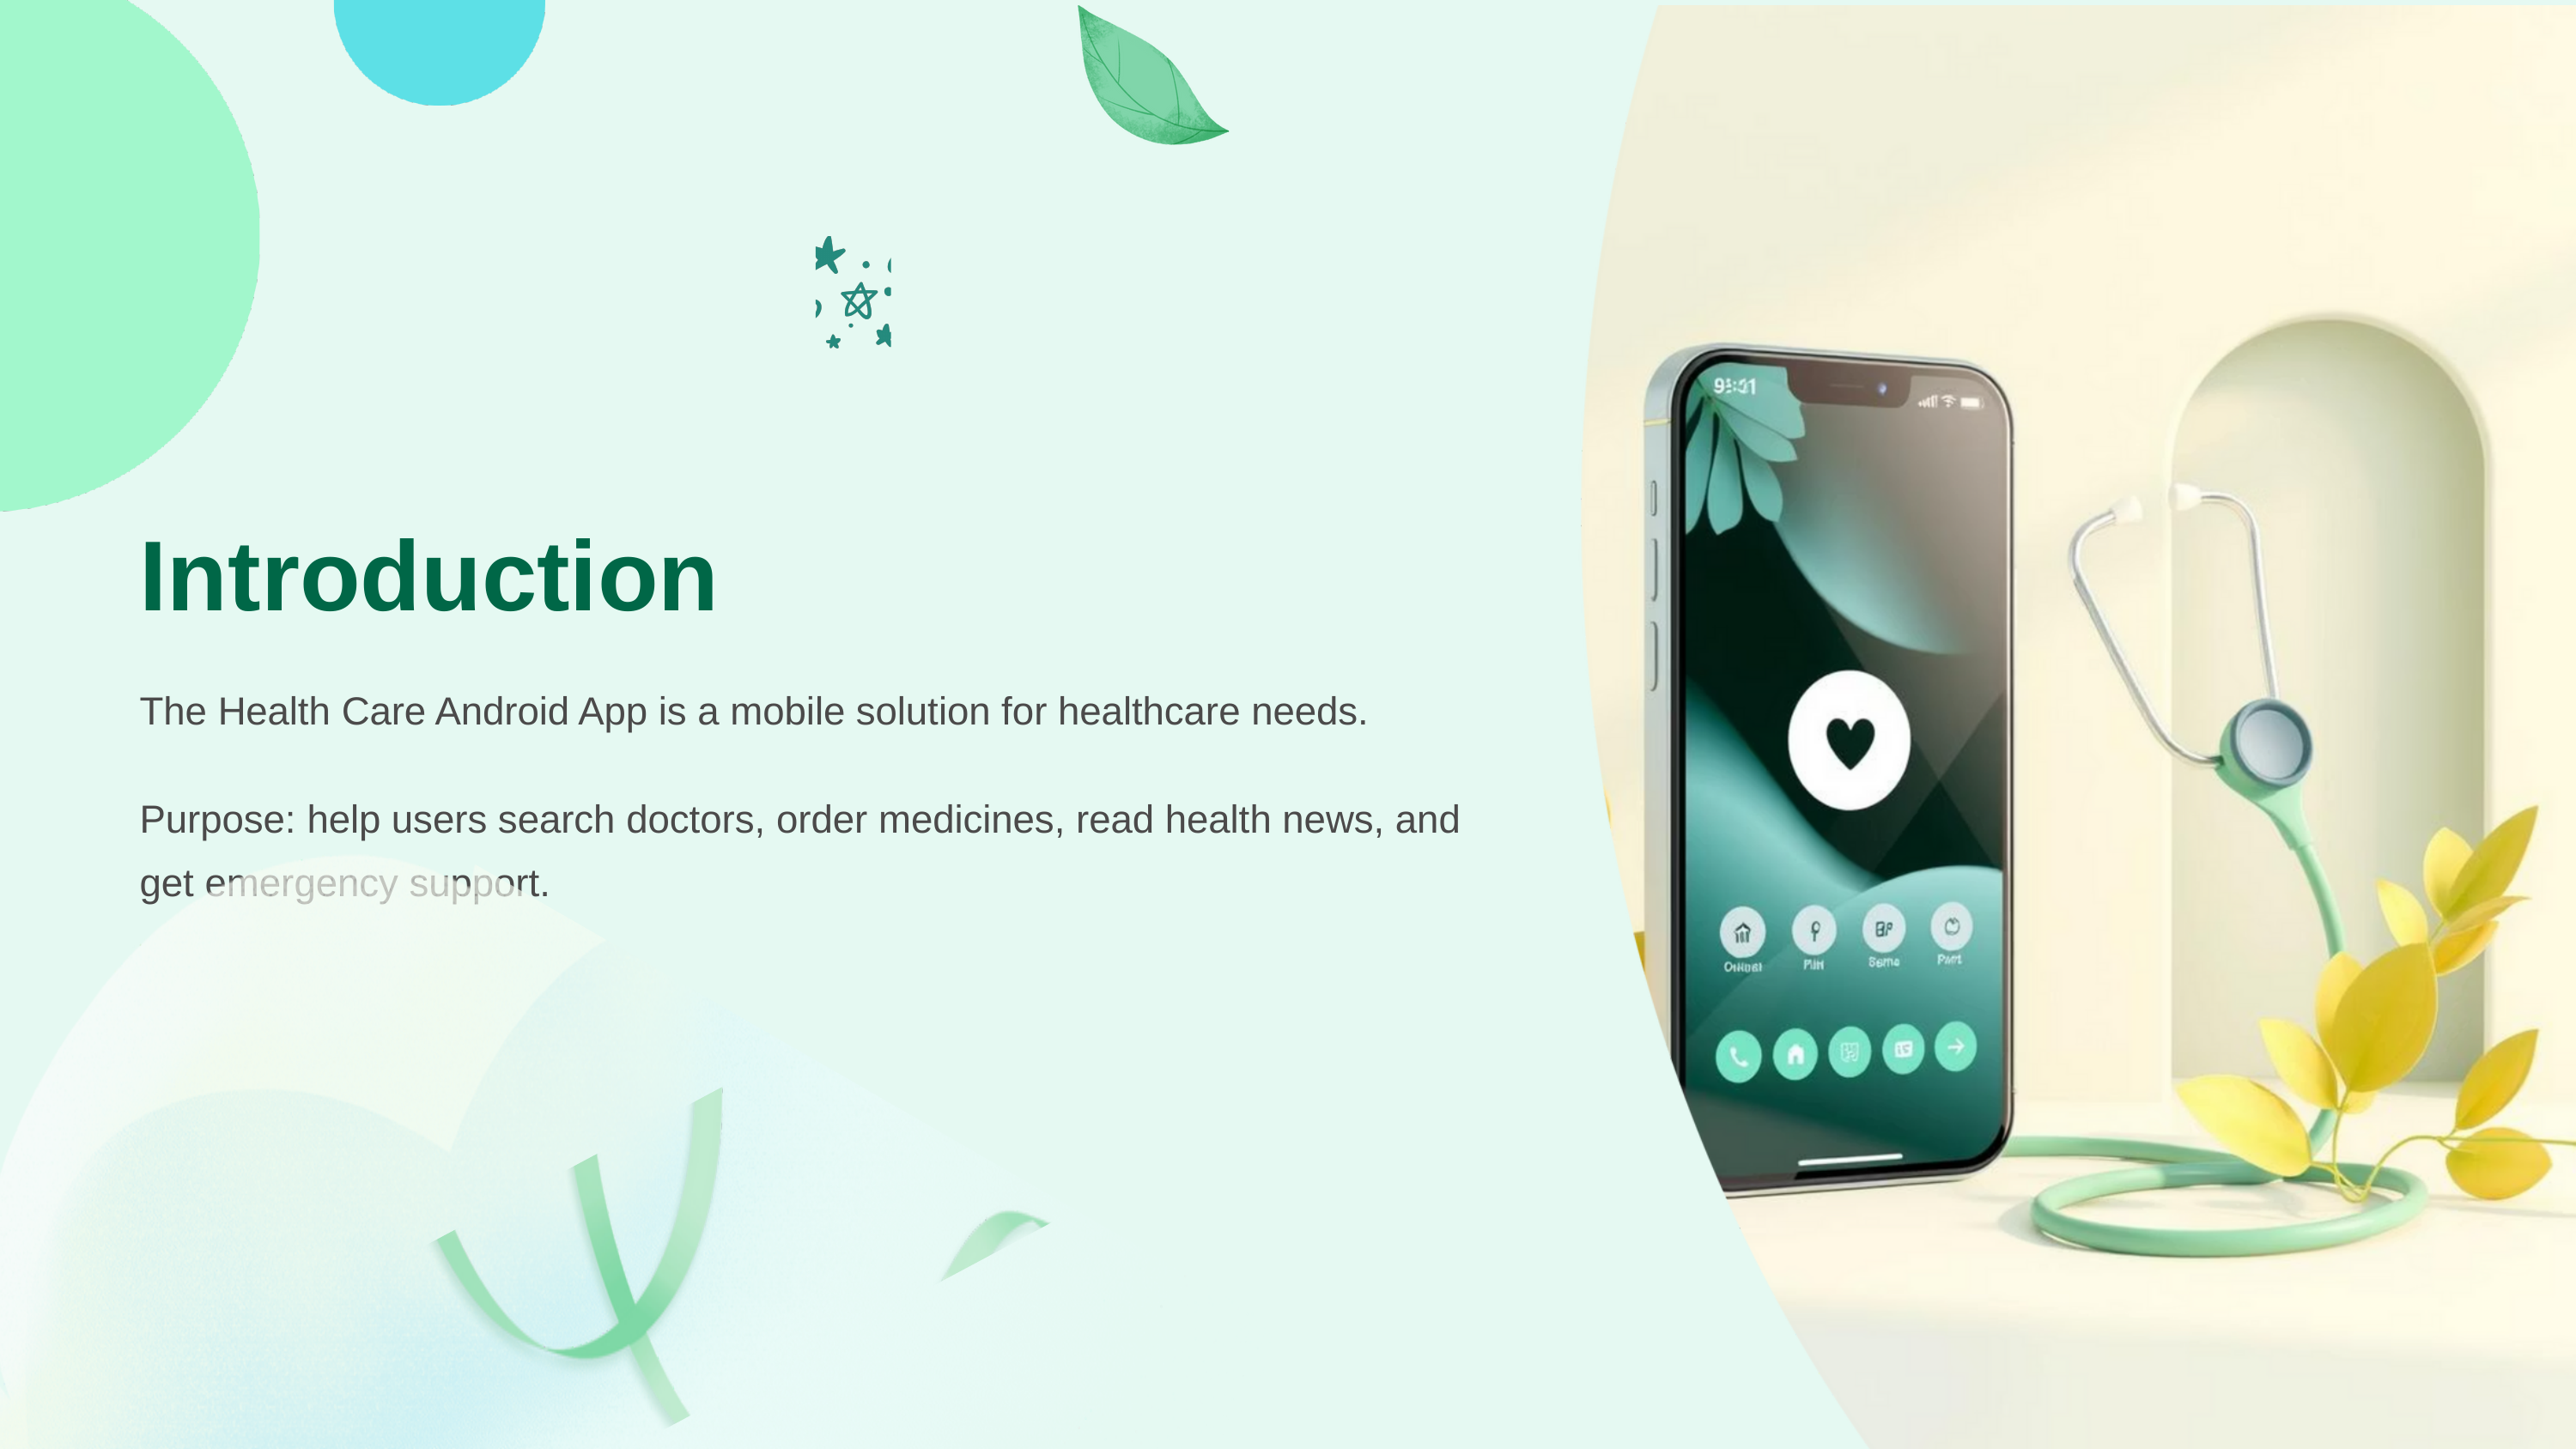

Introduction
The Health Care Android App is a mobile solution for healthcare needs.
Purpose: help users search doctors, order medicines, read health news, and get emergency support.